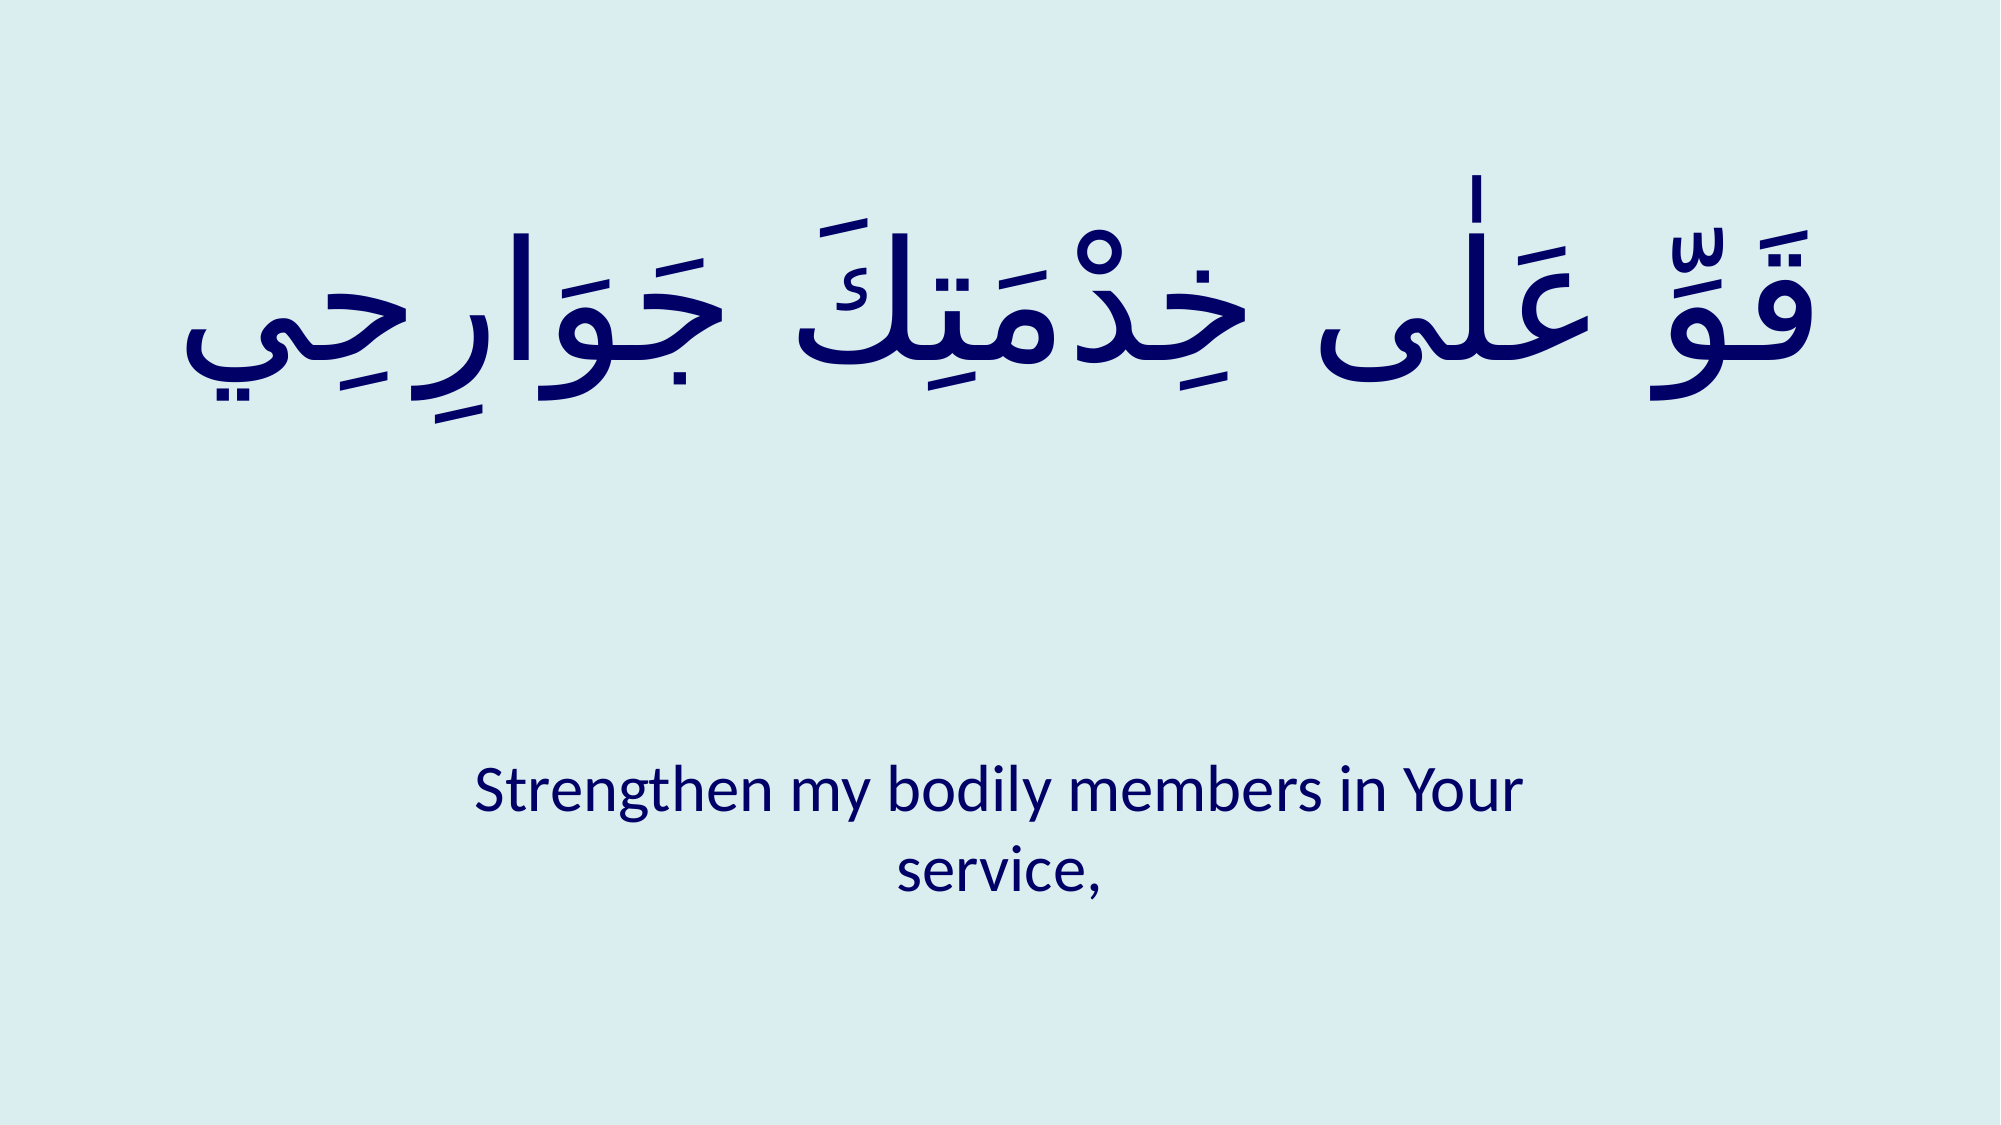

# قَوِّ عَلٰی خِدْمَتِكَ جَوَارِحِي
Strengthen my bodily members in Your service,